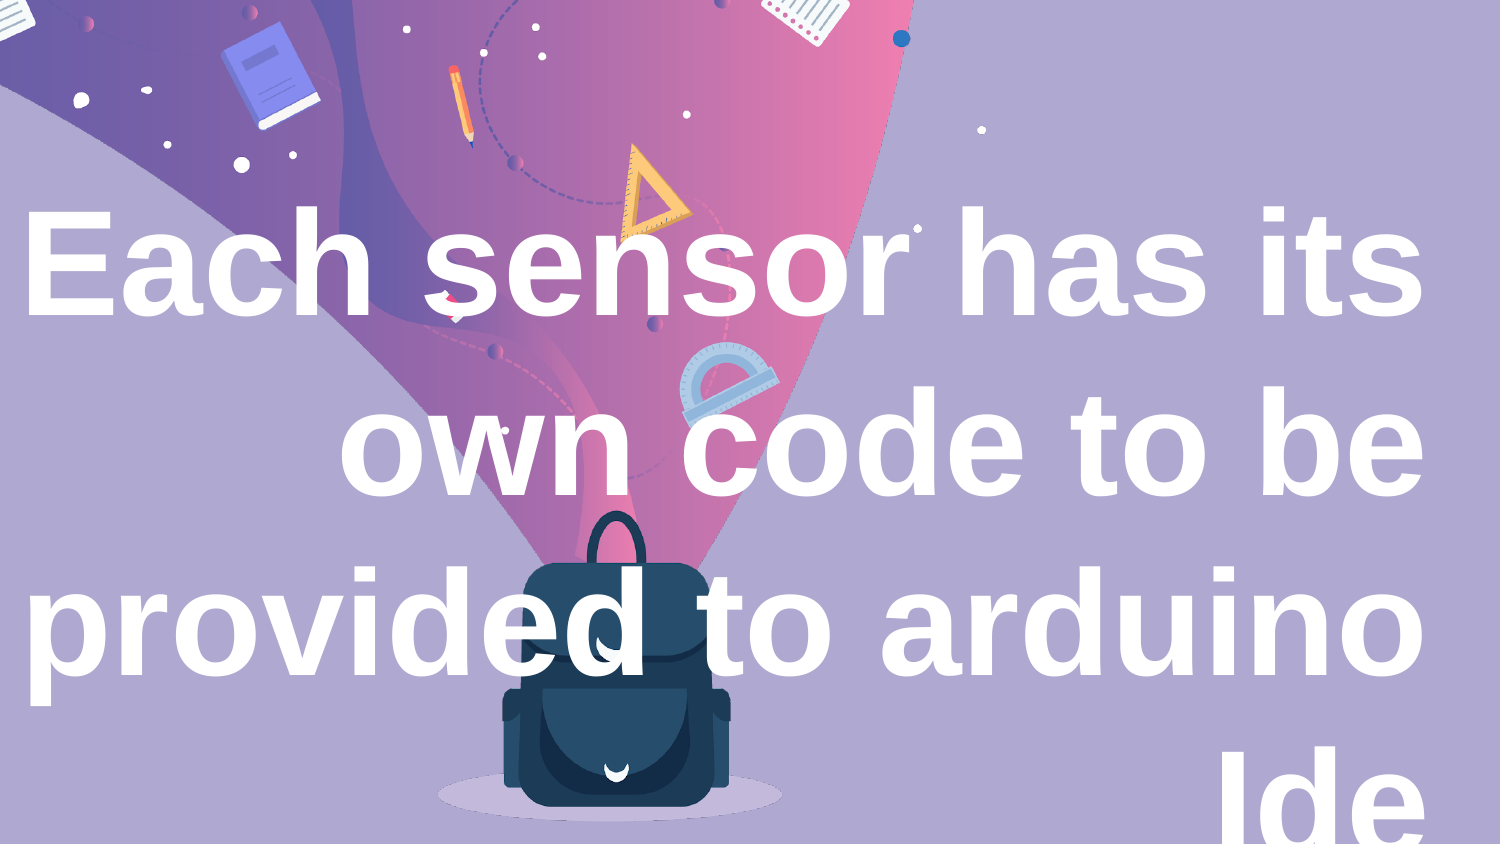

Each sensor has its own code to be provided to arduino Ide